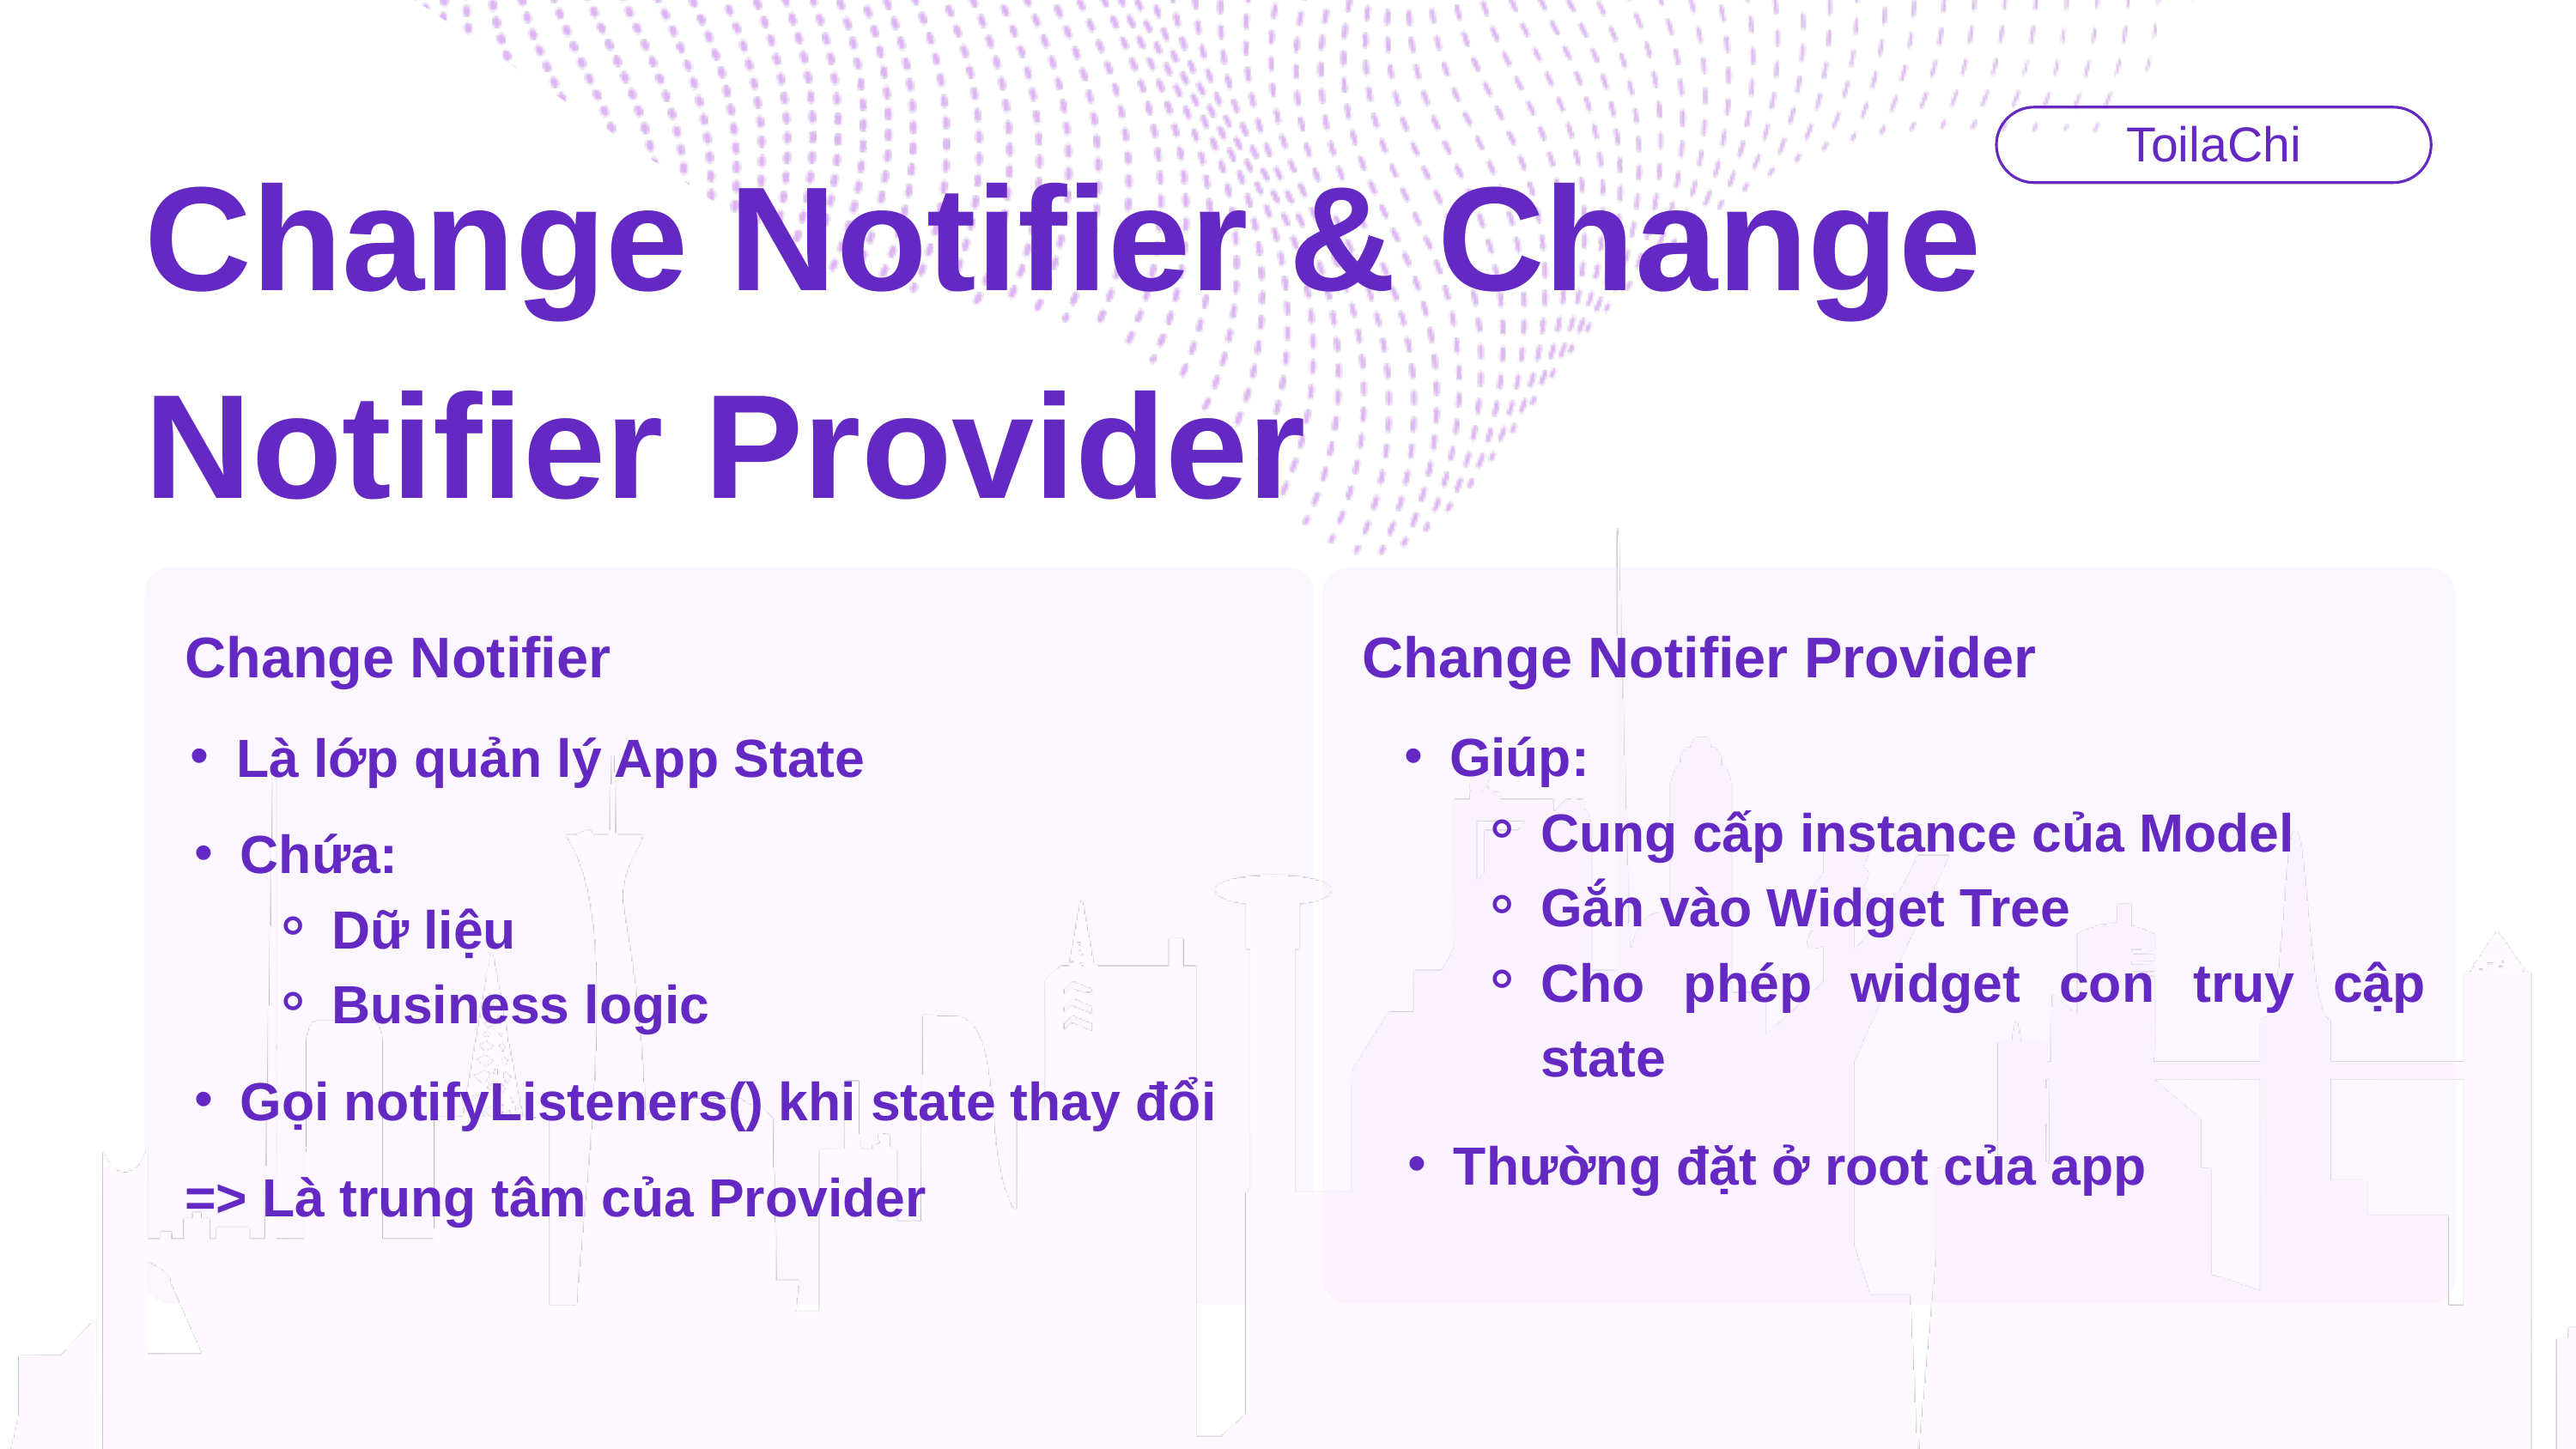

ToilaChi

Change Notifier & Change Notifier Provider

Change Notifier
Change Notifier Provider
Giúp:
Cung cấp instance của Model
Gắn vào Widget Tree
Cho phép widget con truy cập state

Là lớp quản lý App State
Chứa:
Dữ liệu
Business logic
Gọi notifyListeners() khi state thay đổi
Thường đặt ở root của app
=> Là trung tâm của Provider